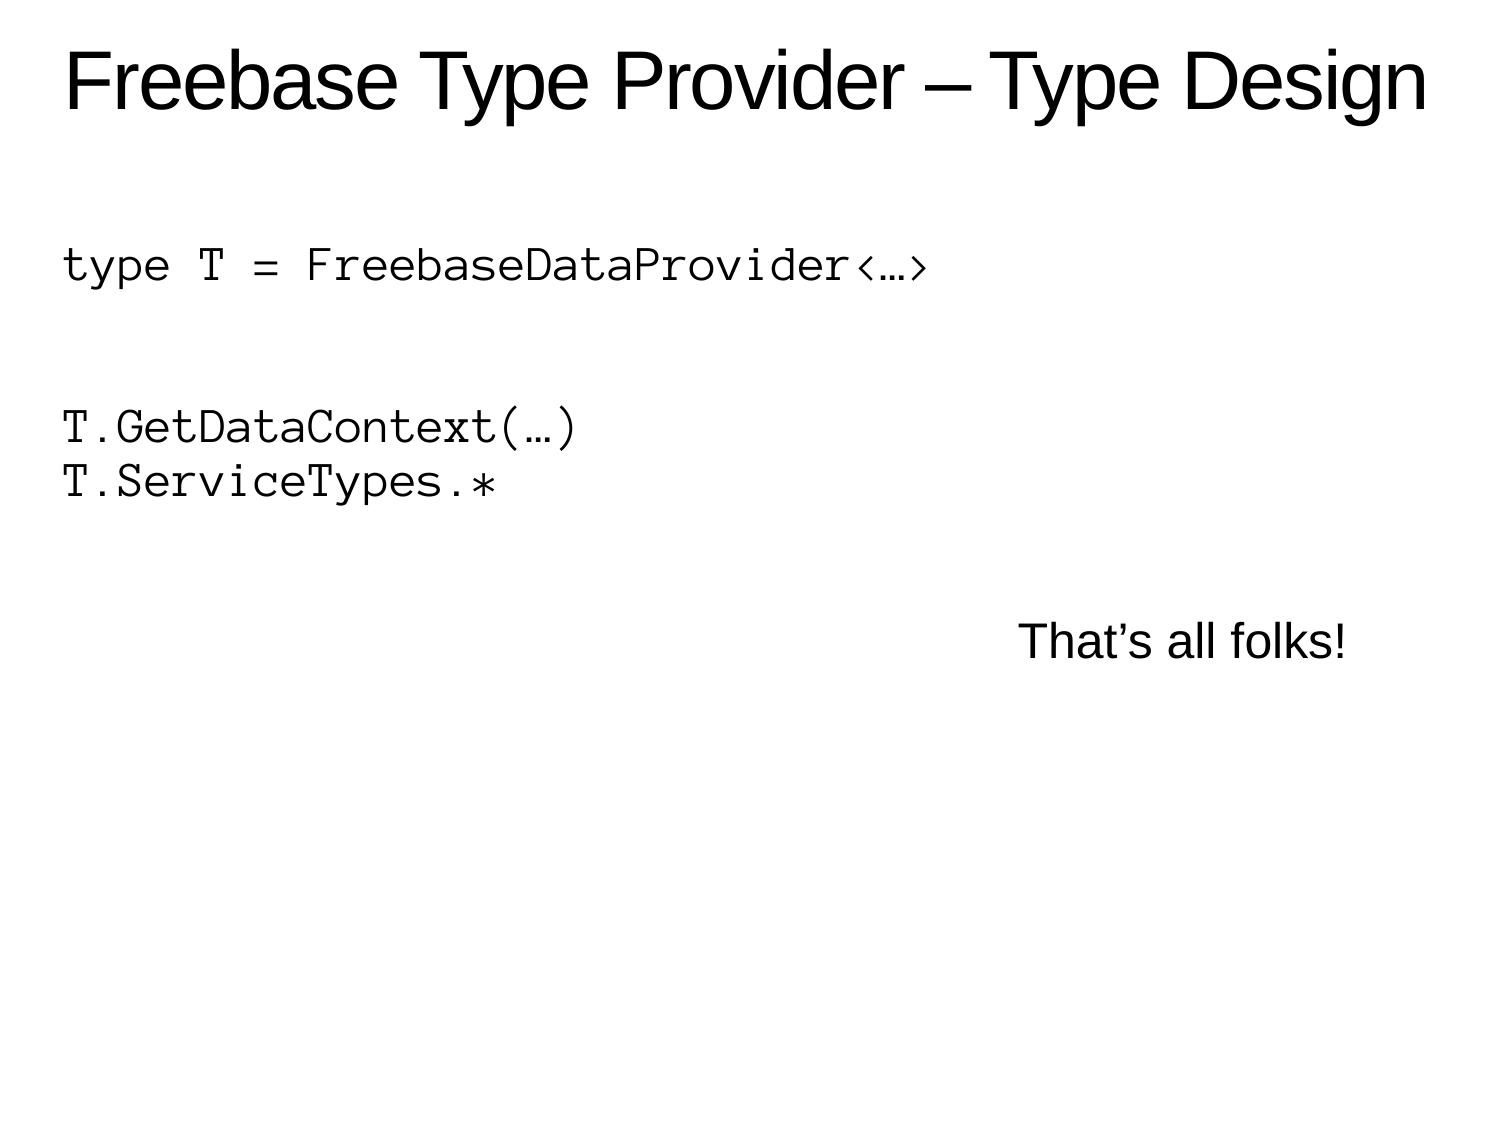

# Freebase Type Provider – Type Design
type T = FreebaseDataProvider<…>
T.GetDataContext(…)
T.ServiceTypes.*
                                   That’s all folks!